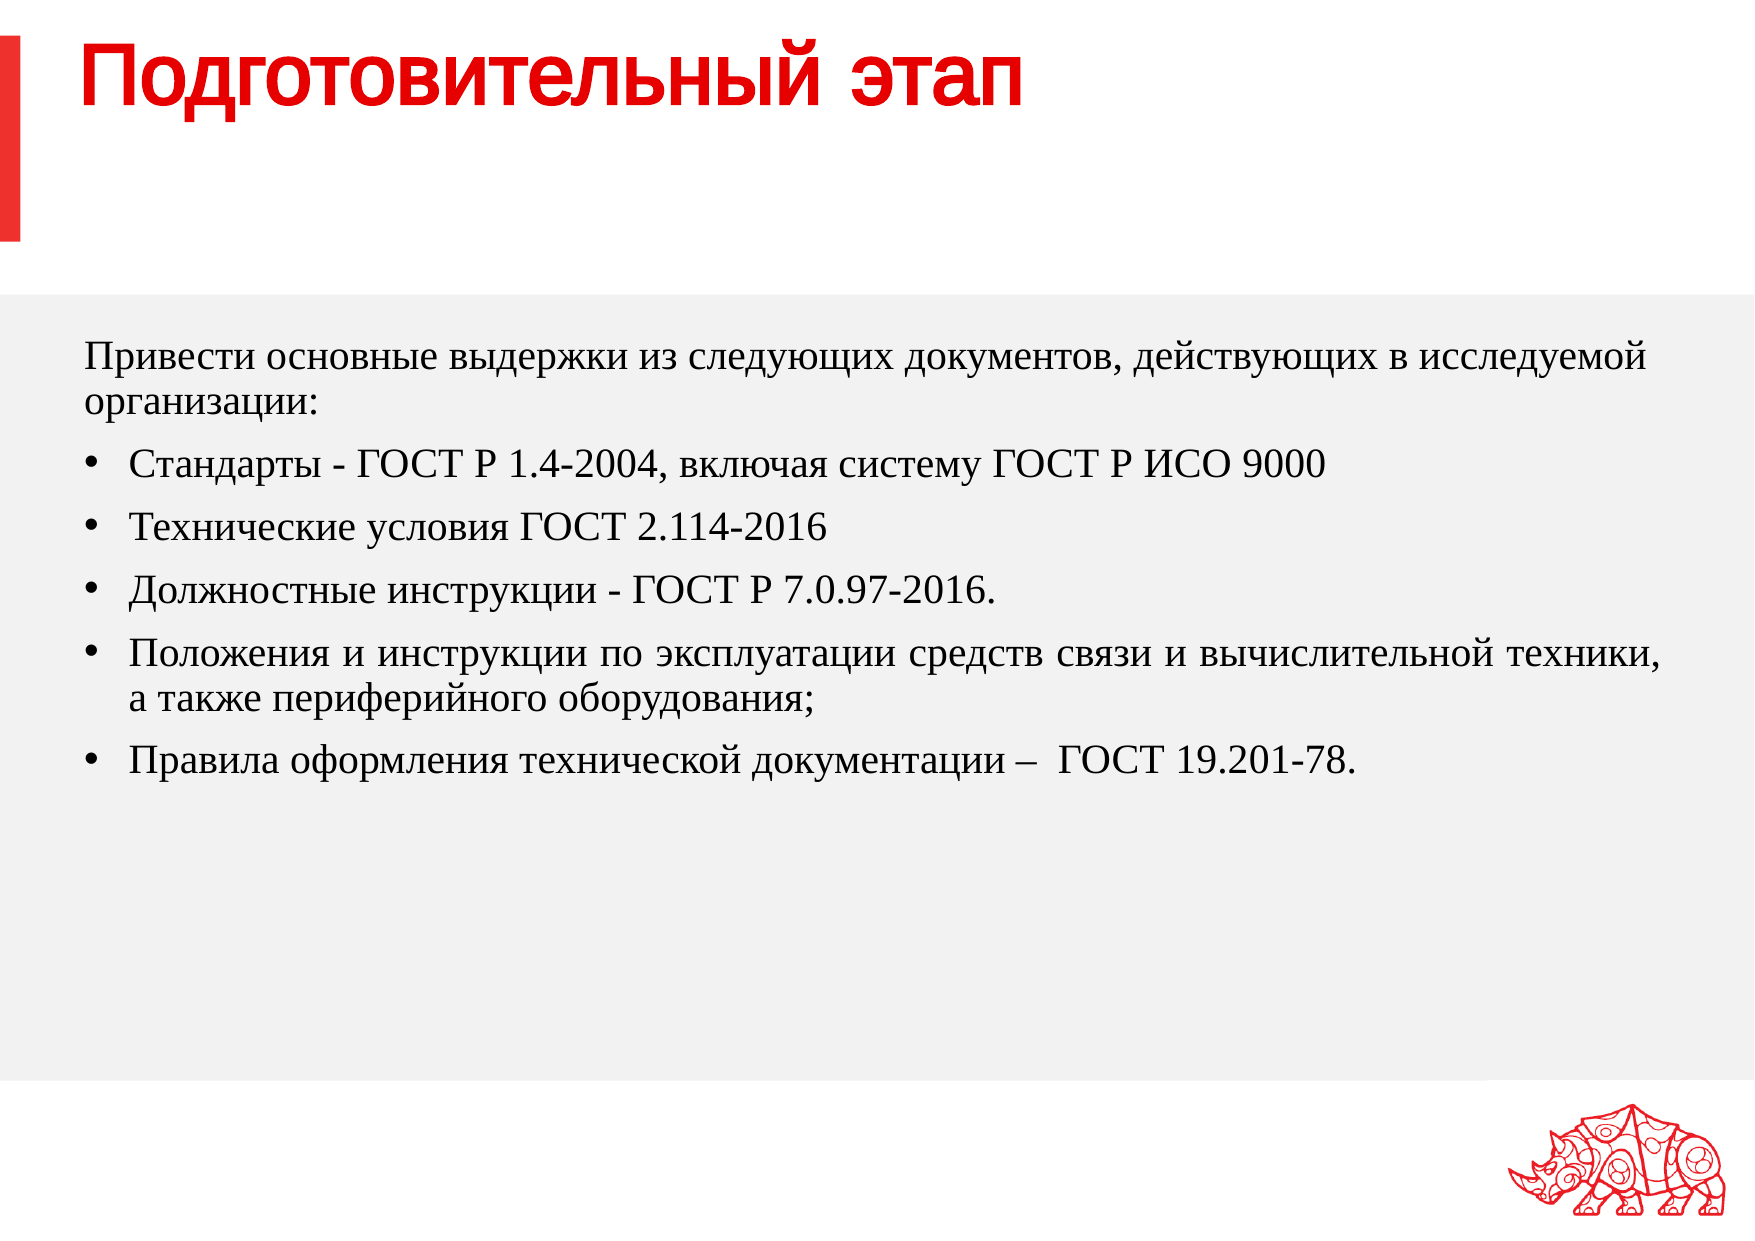

# Подготовительный этап
Привести основные выдержки из следующих документов, действующих в исследуемой организации:
Стандарты - ГОСТ Р 1.4-2004, включая систему ГОСТ Р ИСО 9000
Технические условия ГОСТ 2.114-2016
Должностные инструкции - ГОСТ Р 7.0.97-2016.
Положения и инструкции по эксплуатации средств связи и вычислительной техники, а также периферийного оборудования;
Правила оформления технической документации –  ГОСТ 19.201-78.